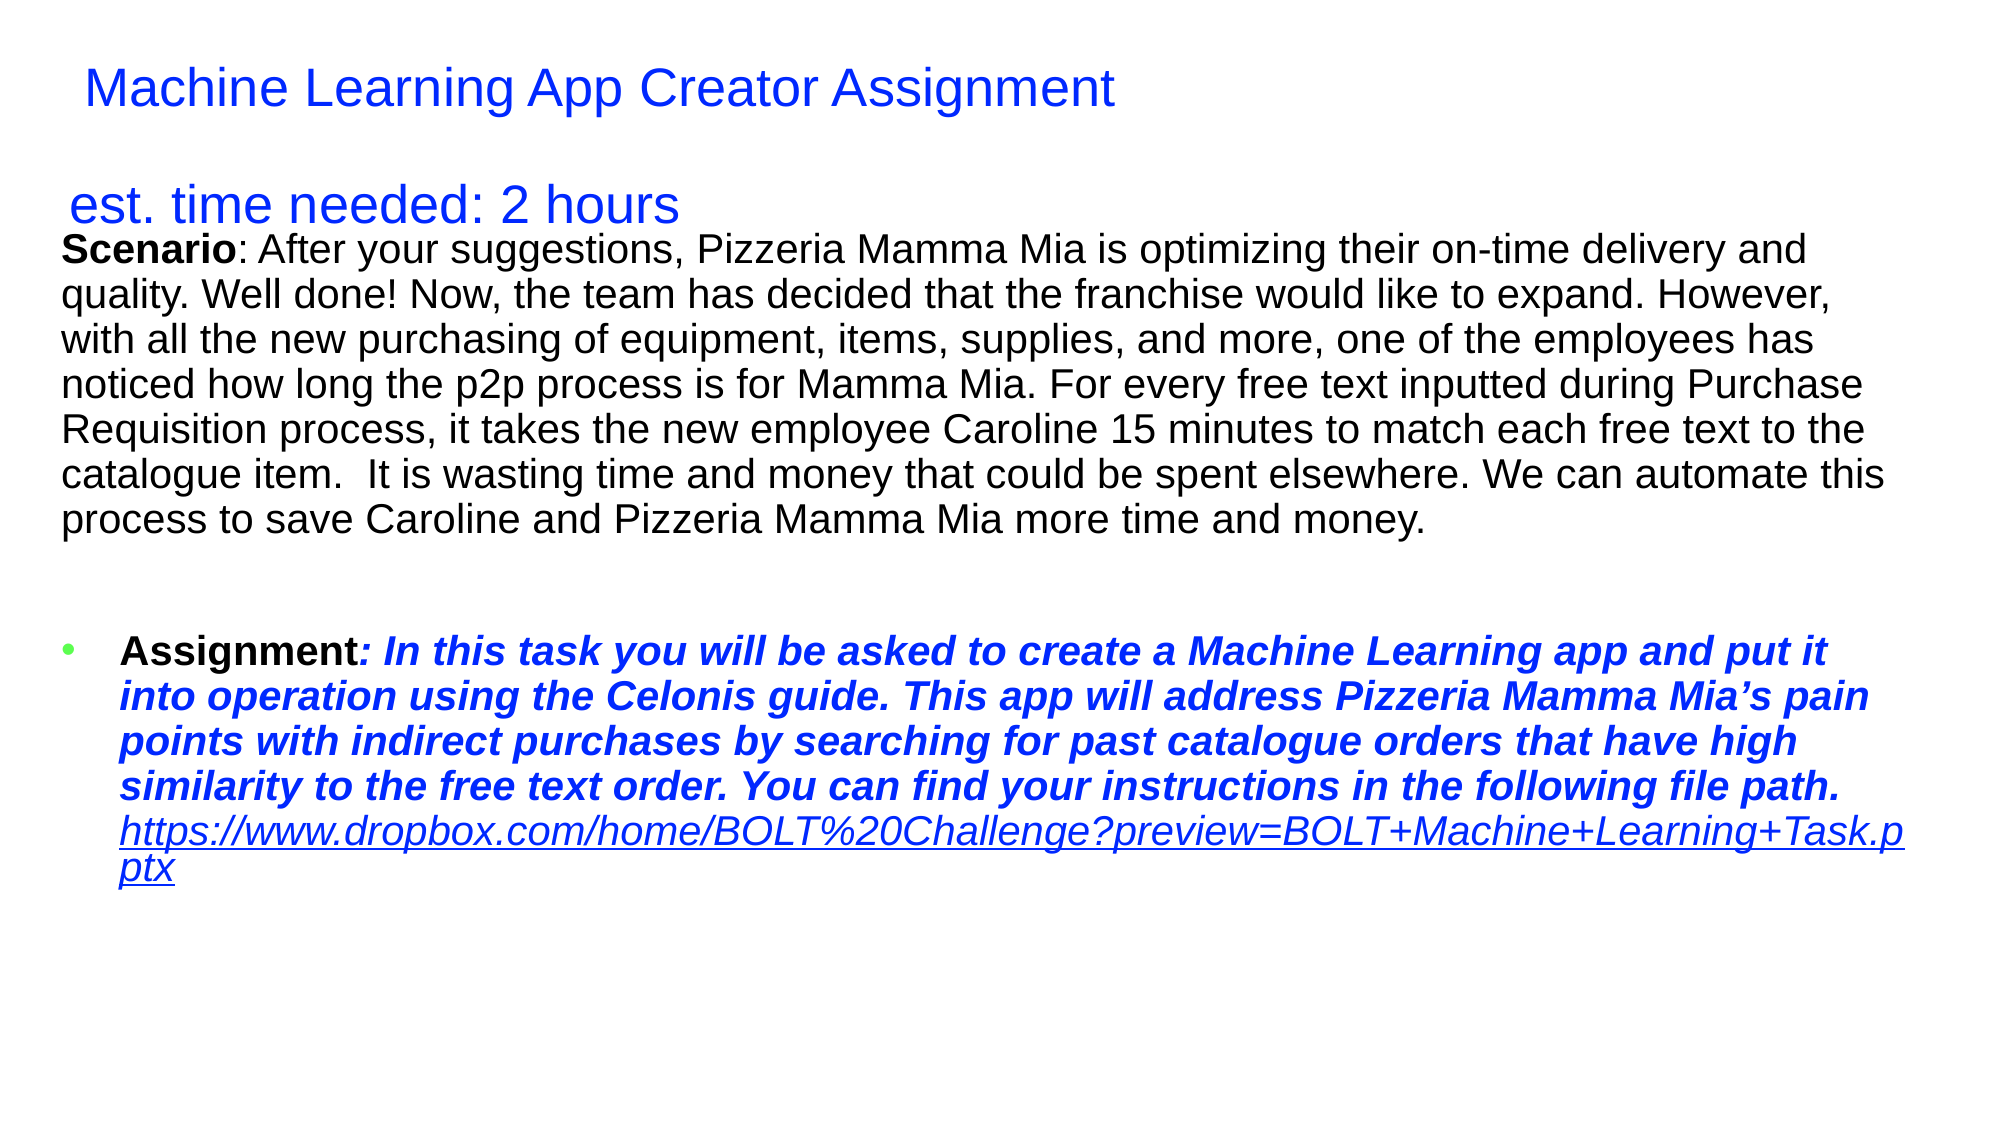

# Machine Learning App Creator Assignment est. time needed: 2 hours
Scenario: After your suggestions, Pizzeria Mamma Mia is optimizing their on-time delivery and quality. Well done! Now, the team has decided that the franchise would like to expand. However, with all the new purchasing of equipment, items, supplies, and more, one of the employees has noticed how long the p2p process is for Mamma Mia. For every free text inputted during Purchase Requisition process, it takes the new employee Caroline 15 minutes to match each free text to the catalogue item.  It is wasting time and money that could be spent elsewhere. We can automate this process to save Caroline and Pizzeria Mamma Mia more time and money.

Assignment: In this task you will be asked to create a Machine Learning app and put it into operation using the Celonis guide. This app will address Pizzeria Mamma Mia’s pain points with indirect purchases by searching for past catalogue orders that have high similarity to the free text order. You can find your instructions in the following file path. https://www.dropbox.com/home/BOLT%20Challenge?preview=BOLT+Machine+Learning+Task.pptx